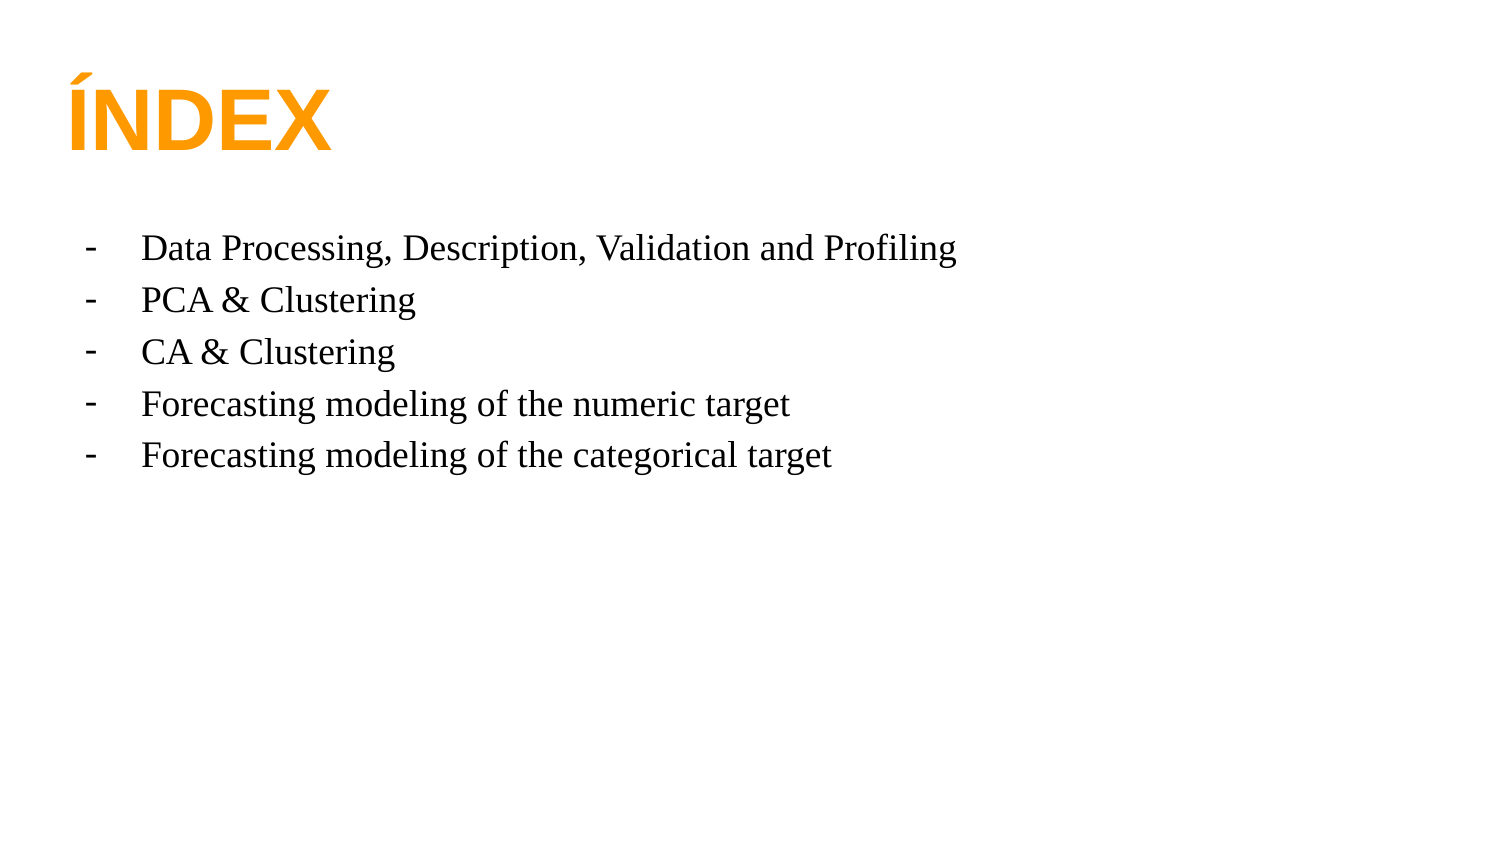

# ÍNDEX
Data Processing, Description, Validation and Profiling
PCA & Clustering
CA & Clustering
Forecasting modeling of the numeric target
Forecasting modeling of the categorical target